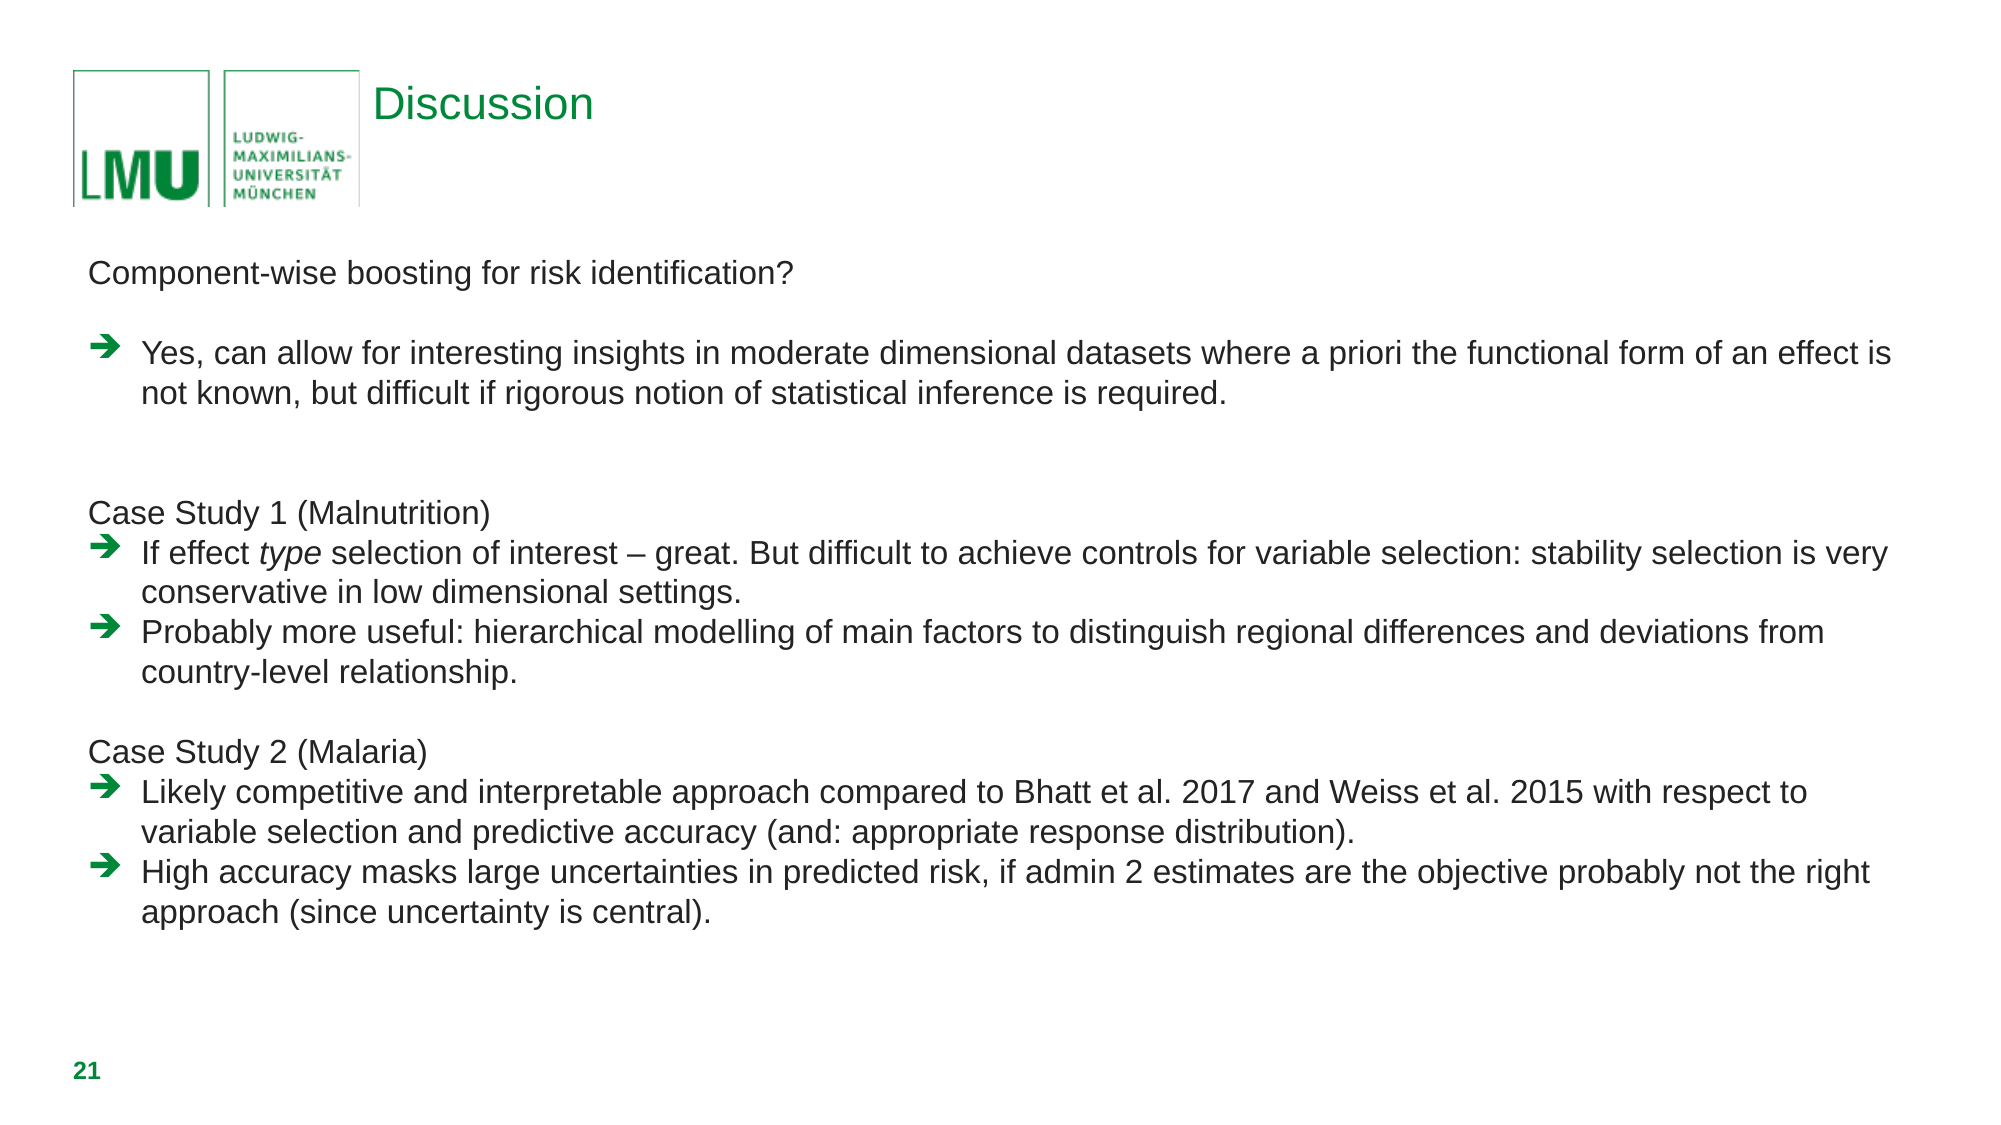

# Discussion
Component-wise boosting for risk identification?

Yes, can allow for interesting insights in moderate dimensional datasets where a priori the functional form of an effect is not known, but difficult if rigorous notion of statistical inference is required.

Case Study 1 (Malnutrition)
If effect type selection of interest – great. But difficult to achieve controls for variable selection: stability selection is very conservative in low dimensional settings.
Probably more useful: hierarchical modelling of main factors to distinguish regional differences and deviations from country-level relationship.

Case Study 2 (Malaria)
Likely competitive and interpretable approach compared to Bhatt et al. 2017 and Weiss et al. 2015 with respect to variable selection and predictive accuracy (and: appropriate response distribution).
High accuracy masks large uncertainties in predicted risk, if admin 2 estimates are the objective probably not the right approach (since uncertainty is central).
21